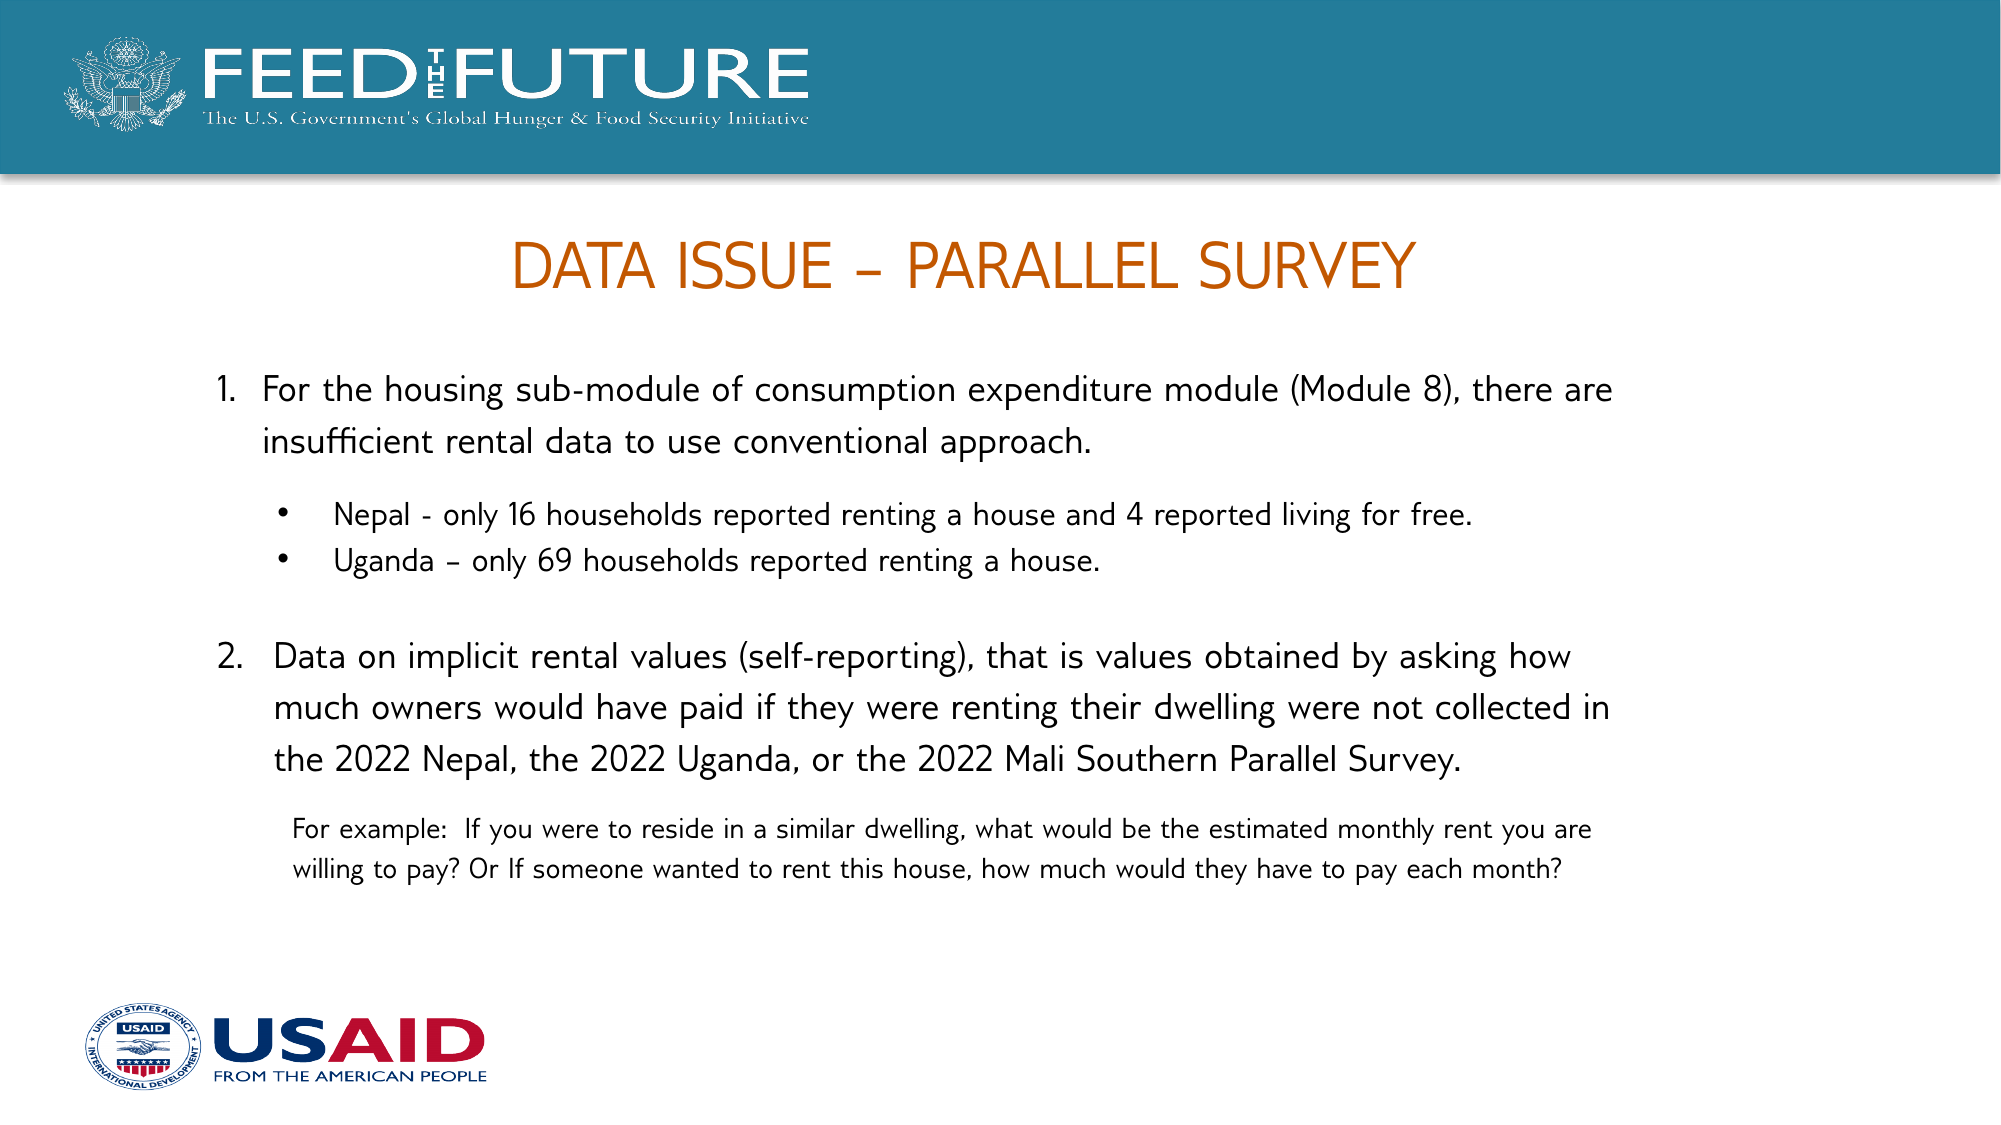

# Data Issue – parallel survey
For the housing sub-module of consumption expenditure module (Module 8), there are insufficient rental data to use conventional approach.
Nepal - only 16 households reported renting a house and 4 reported living for free.
Uganda – only 69 households reported renting a house.

Data on implicit rental values (self-reporting), that is values obtained by asking how much owners would have paid if they were renting their dwelling were not collected in the 2022 Nepal, the 2022 Uganda, or the 2022 Mali Southern Parallel Survey.
For example:  If you were to reside in a similar dwelling, what would be the estimated monthly rent you are willing to pay? Or If someone wanted to rent this house, how much would they have to pay each month?